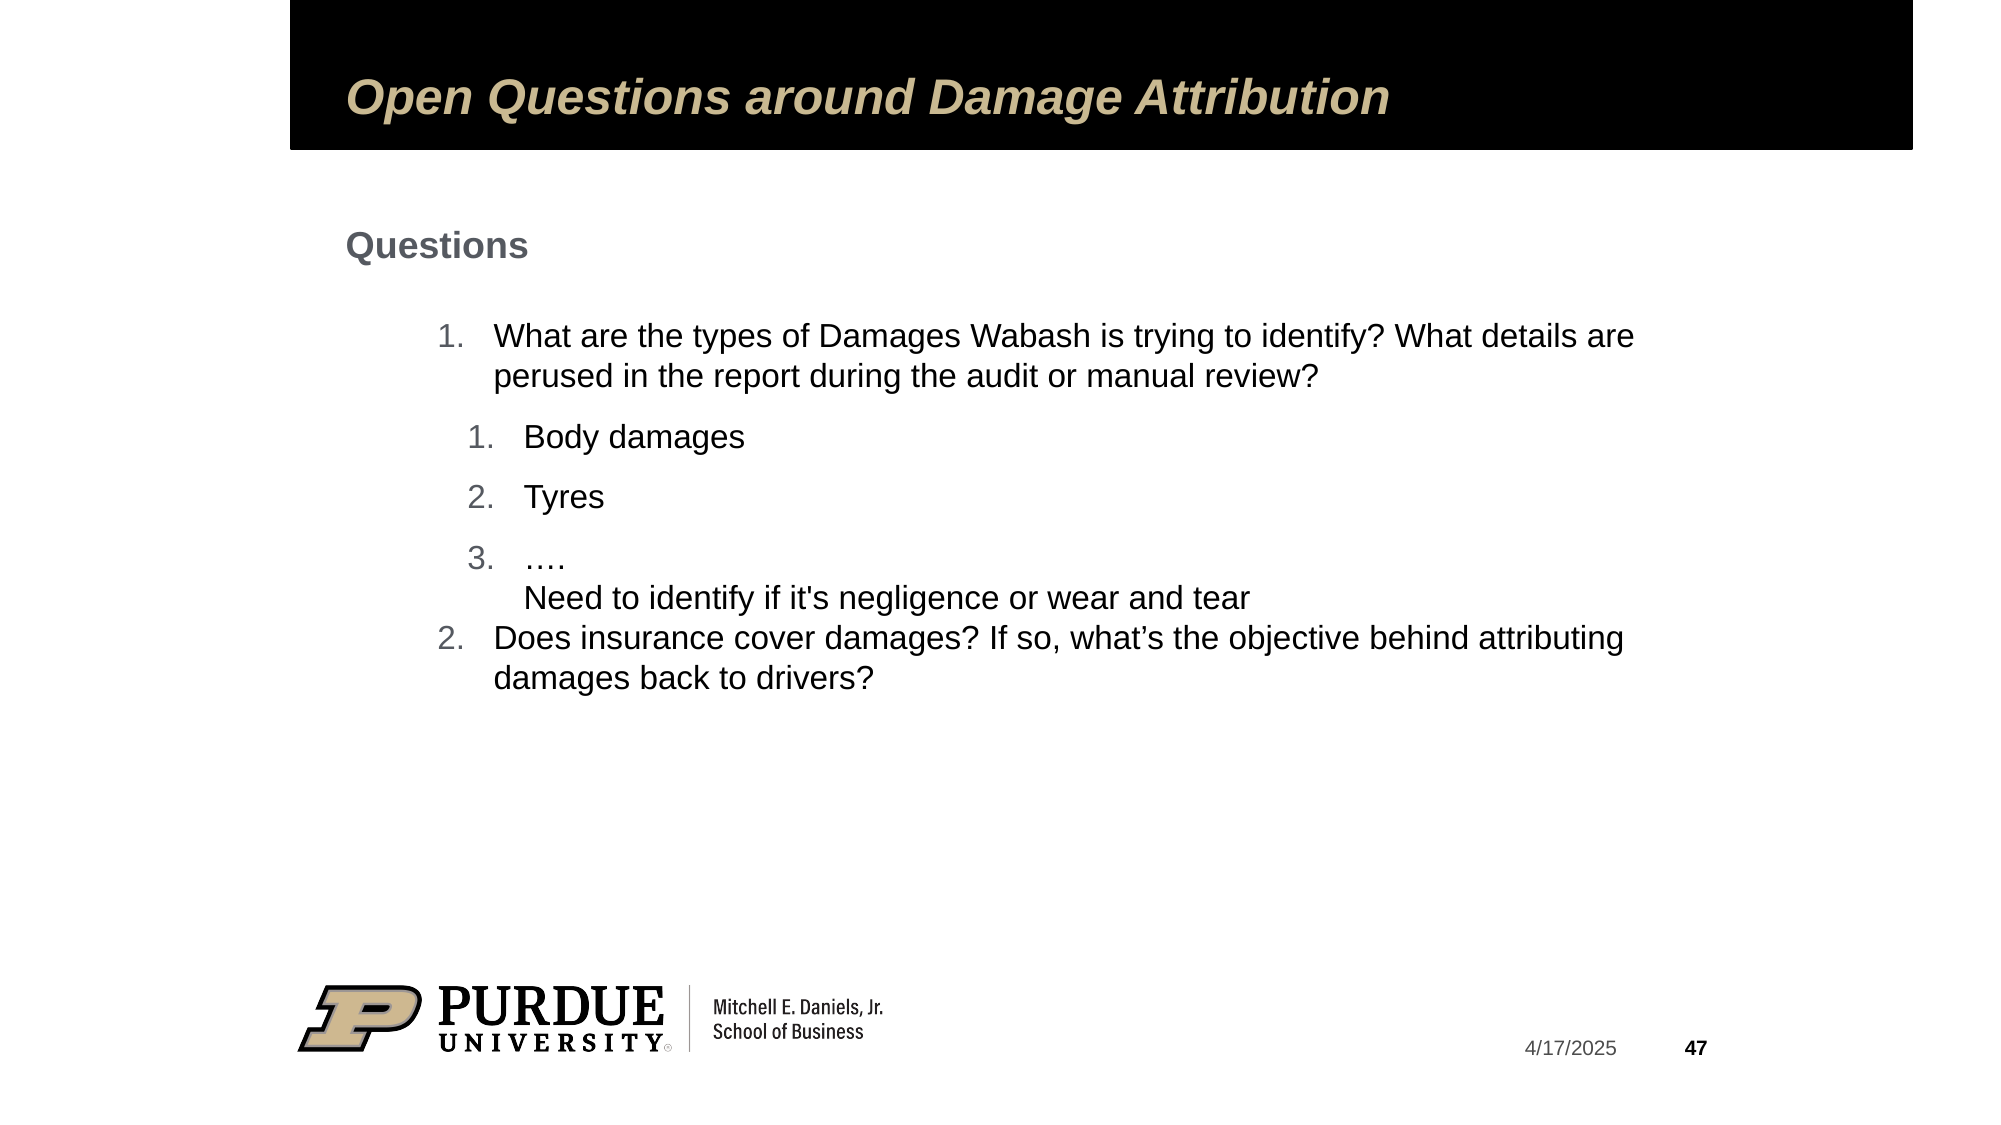

# Open Questions around Damage Attribution
Questions
What are the types of Damages Wabash is trying to identify? What details are perused in the report during the audit or manual review?
Body damages
Tyres
….
Need to identify if it's negligence or wear and tear
Does insurance cover damages? If so, what’s the objective behind attributing damages back to drivers?
47
4/17/2025